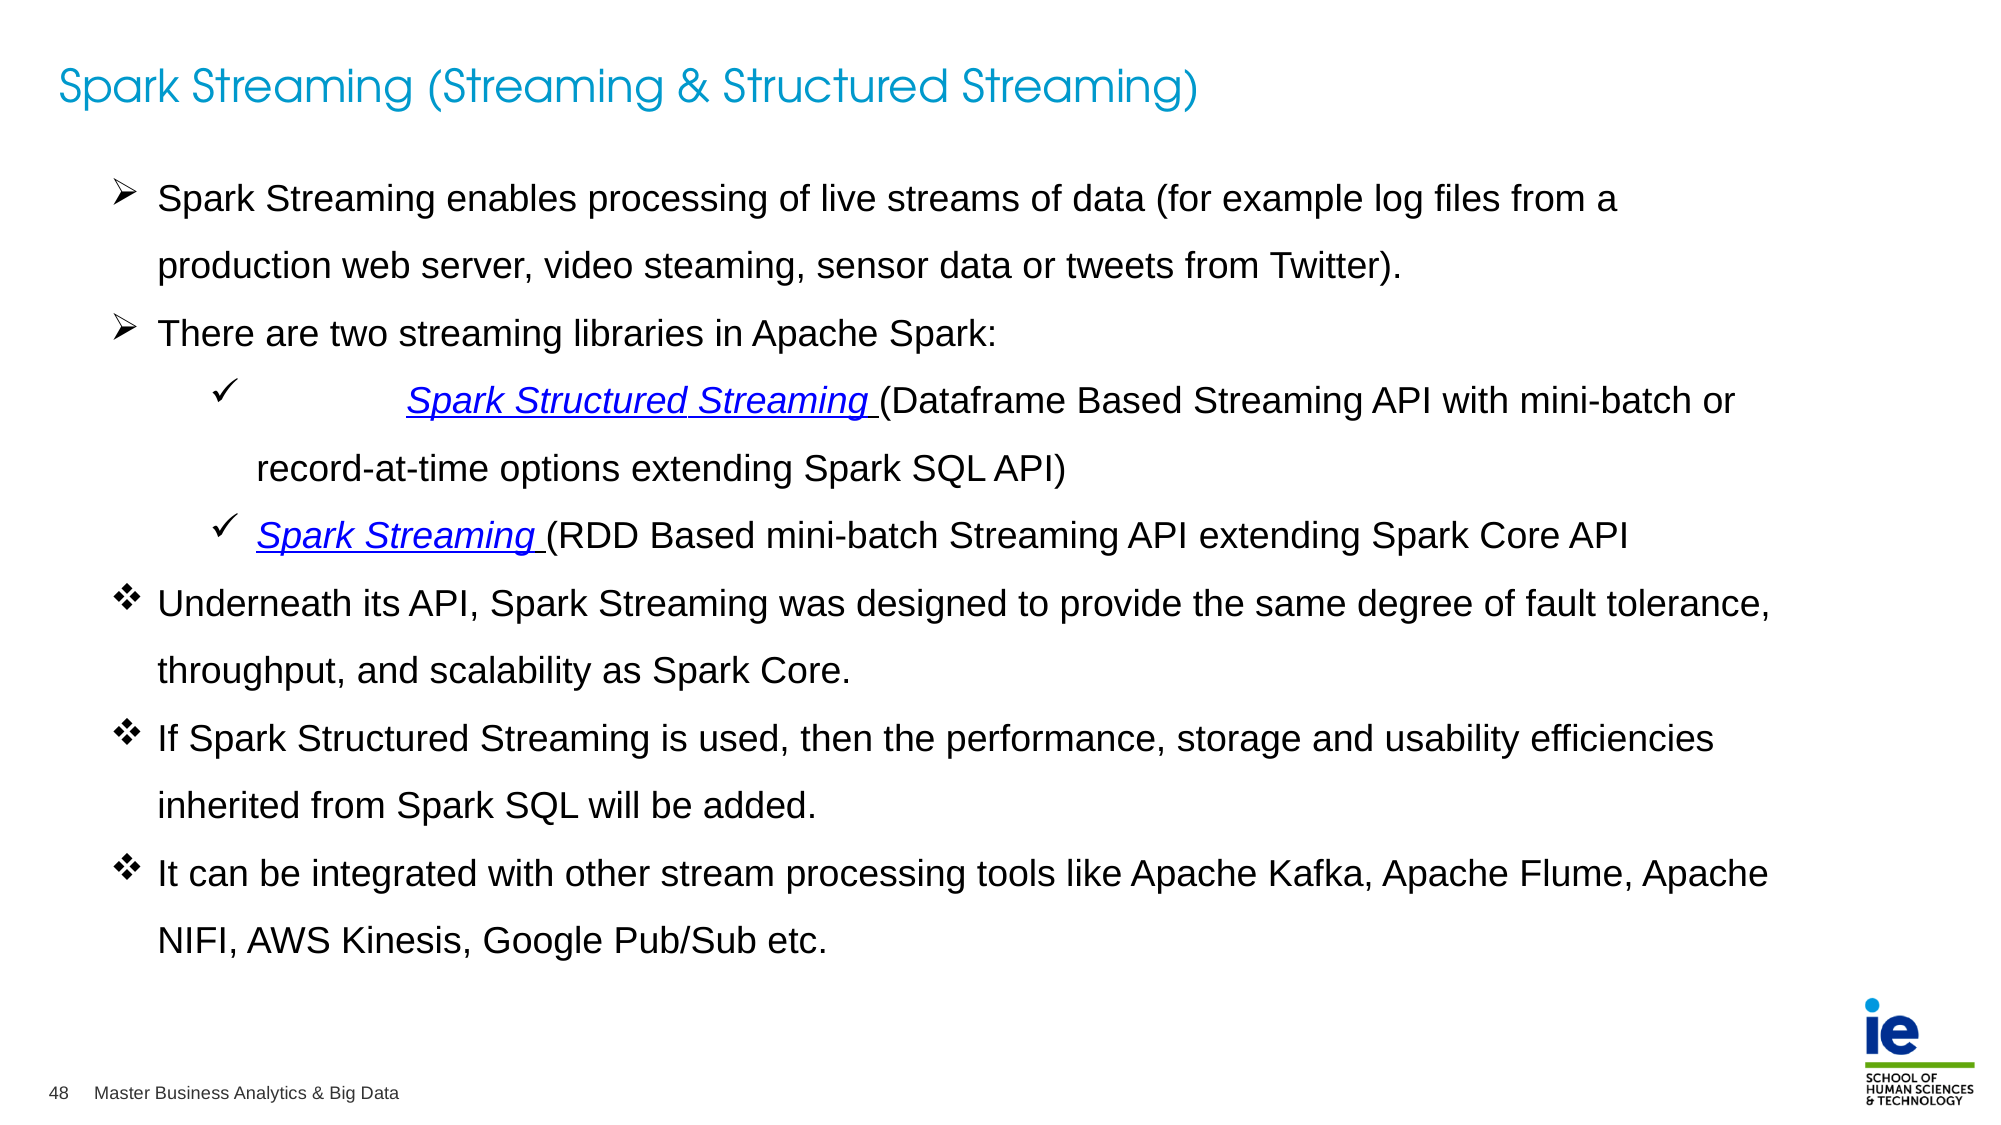

Spark Streaming (Streaming & Structured Streaming)
Spark Streaming enables processing of live streams of data (for example log files from a production web server, video steaming, sensor data or tweets from Twitter).
There are two streaming libraries in Apache Spark:
	Spark Structured Streaming (Dataframe Based Streaming API with mini-batch or record-at-time options extending Spark SQL API)
Spark Streaming (RDD Based mini-batch Streaming API extending Spark Core API
Underneath its API, Spark Streaming was designed to provide the same degree of fault tolerance, throughput, and scalability as Spark Core.
If Spark Structured Streaming is used, then the performance, storage and usability efficiencies inherited from Spark SQL will be added.
It can be integrated with other stream processing tools like Apache Kafka, Apache Flume, Apache NIFI, AWS Kinesis, Google Pub/Sub etc.